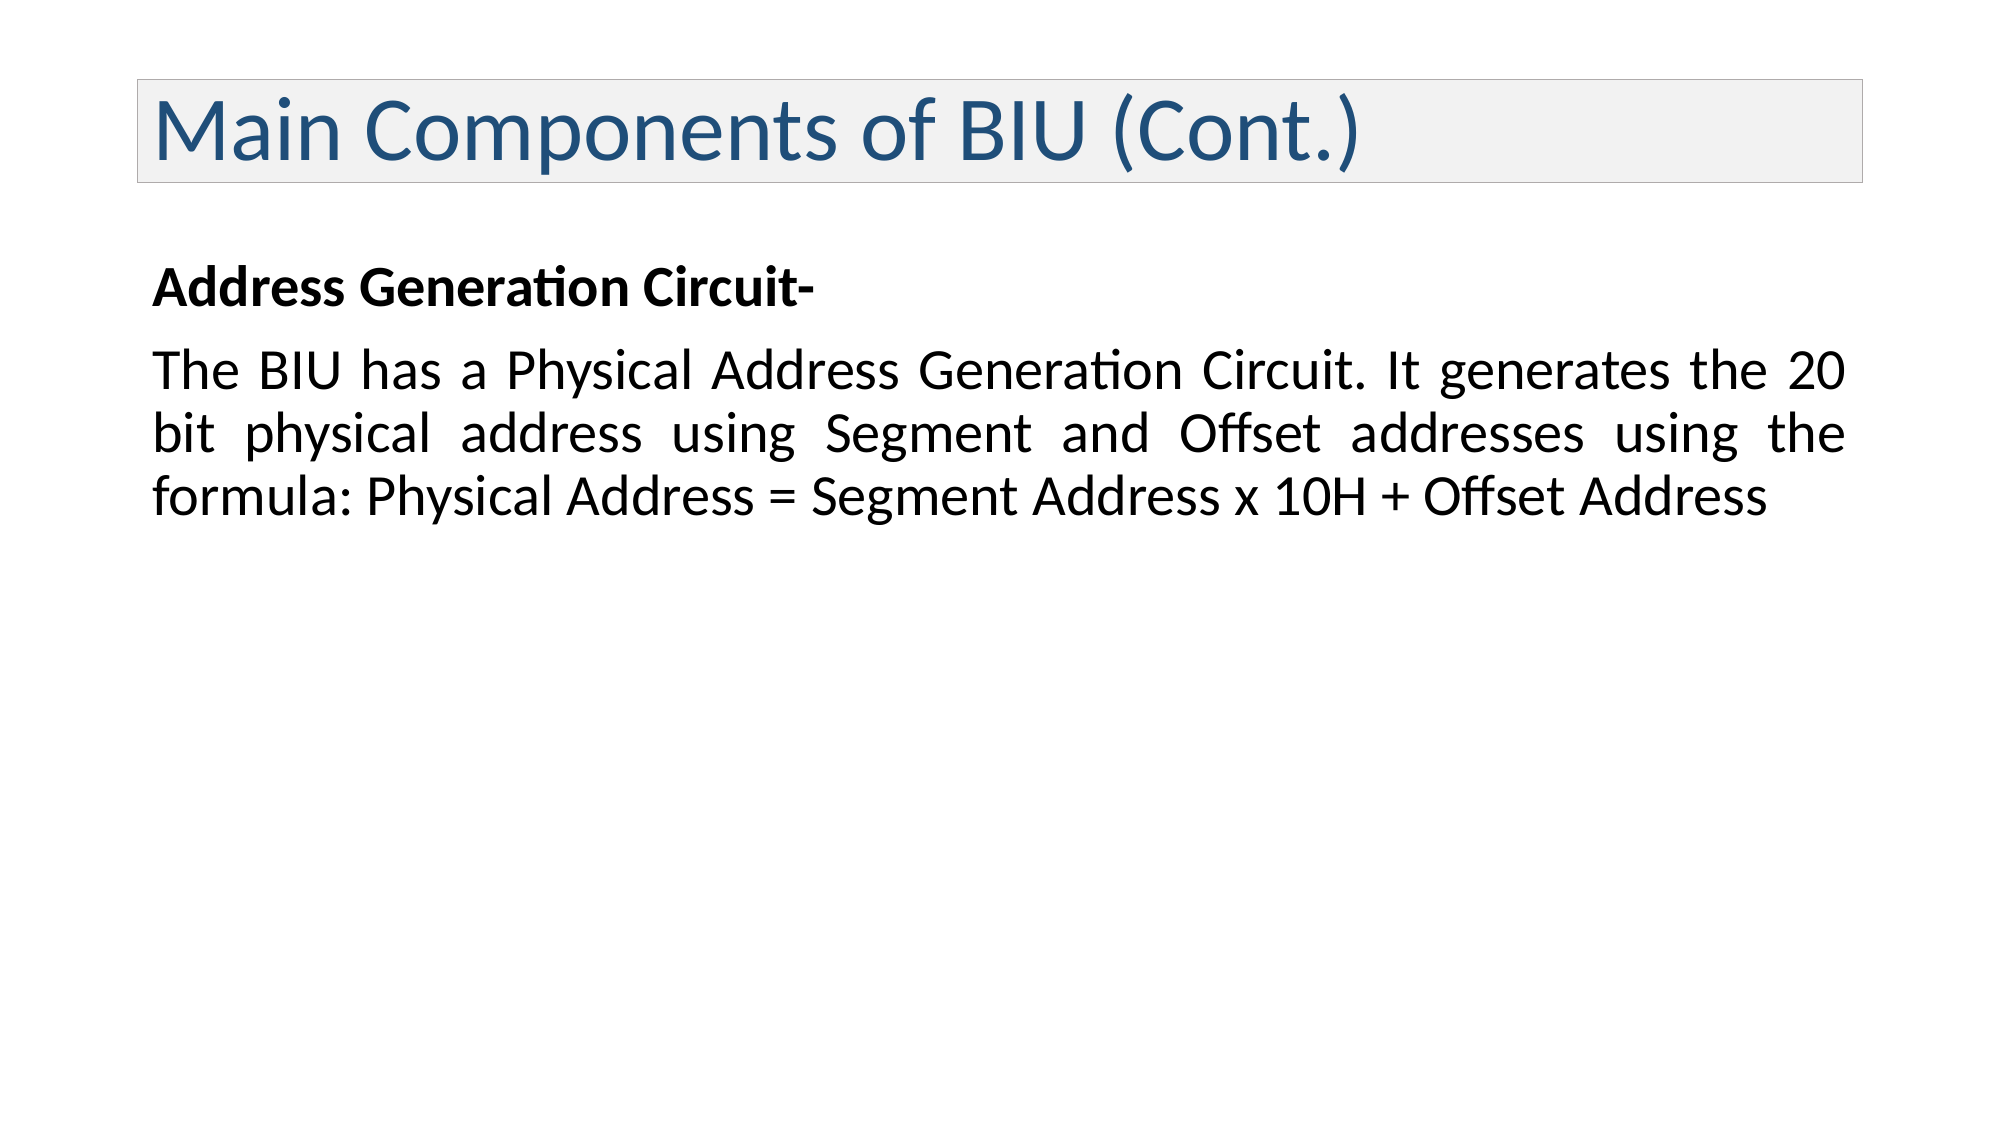

Main Components of BIU (Cont.)
Address Generation Circuit-
The BIU has a Physical Address Generation Circuit. It generates the 20 bit physical address using Segment and Offset addresses using the formula: Physical Address = Segment Address x 10H + Offset Address